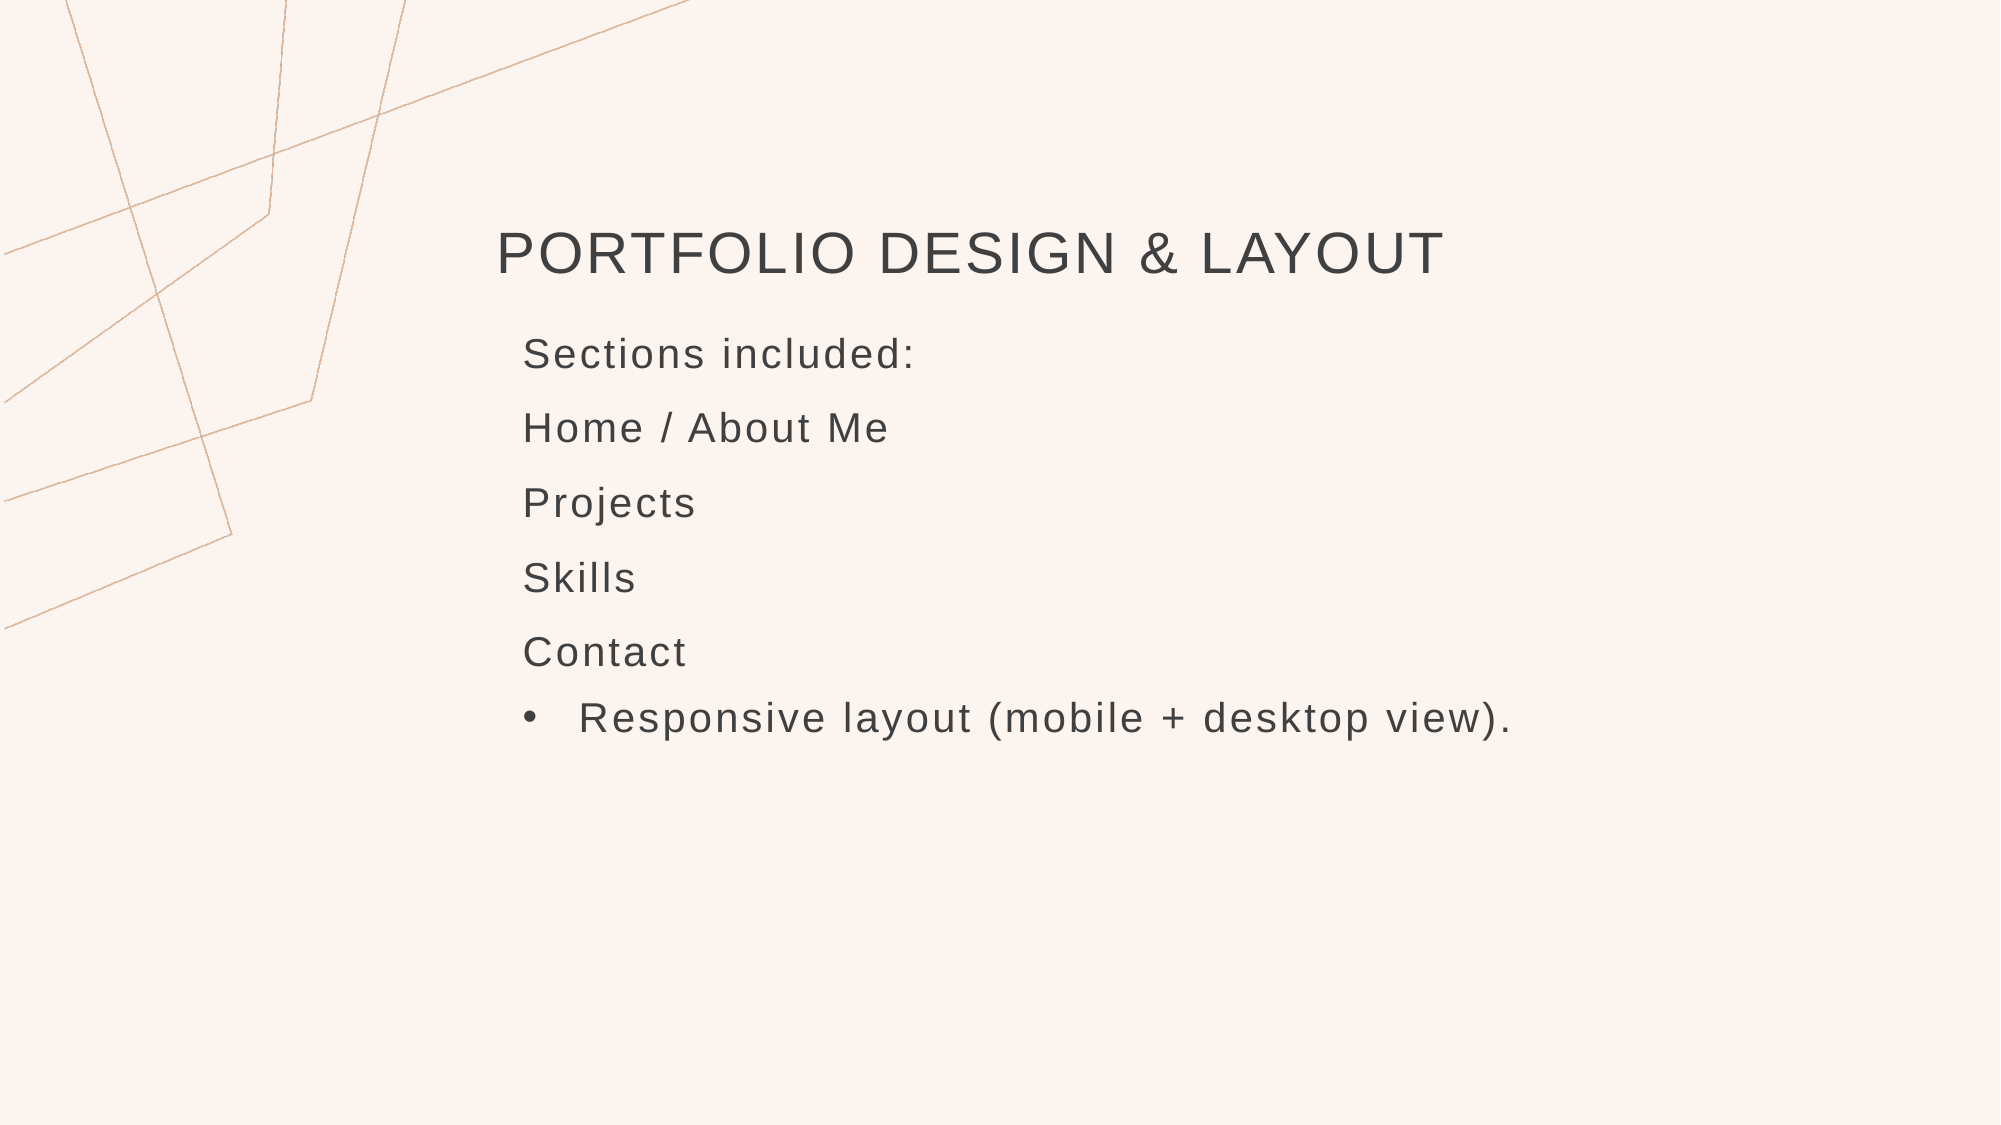

# Portfolio design & layout
Sections included:
Home / About Me
Projects
Skills
Contact
Responsive layout (mobile + desktop view).